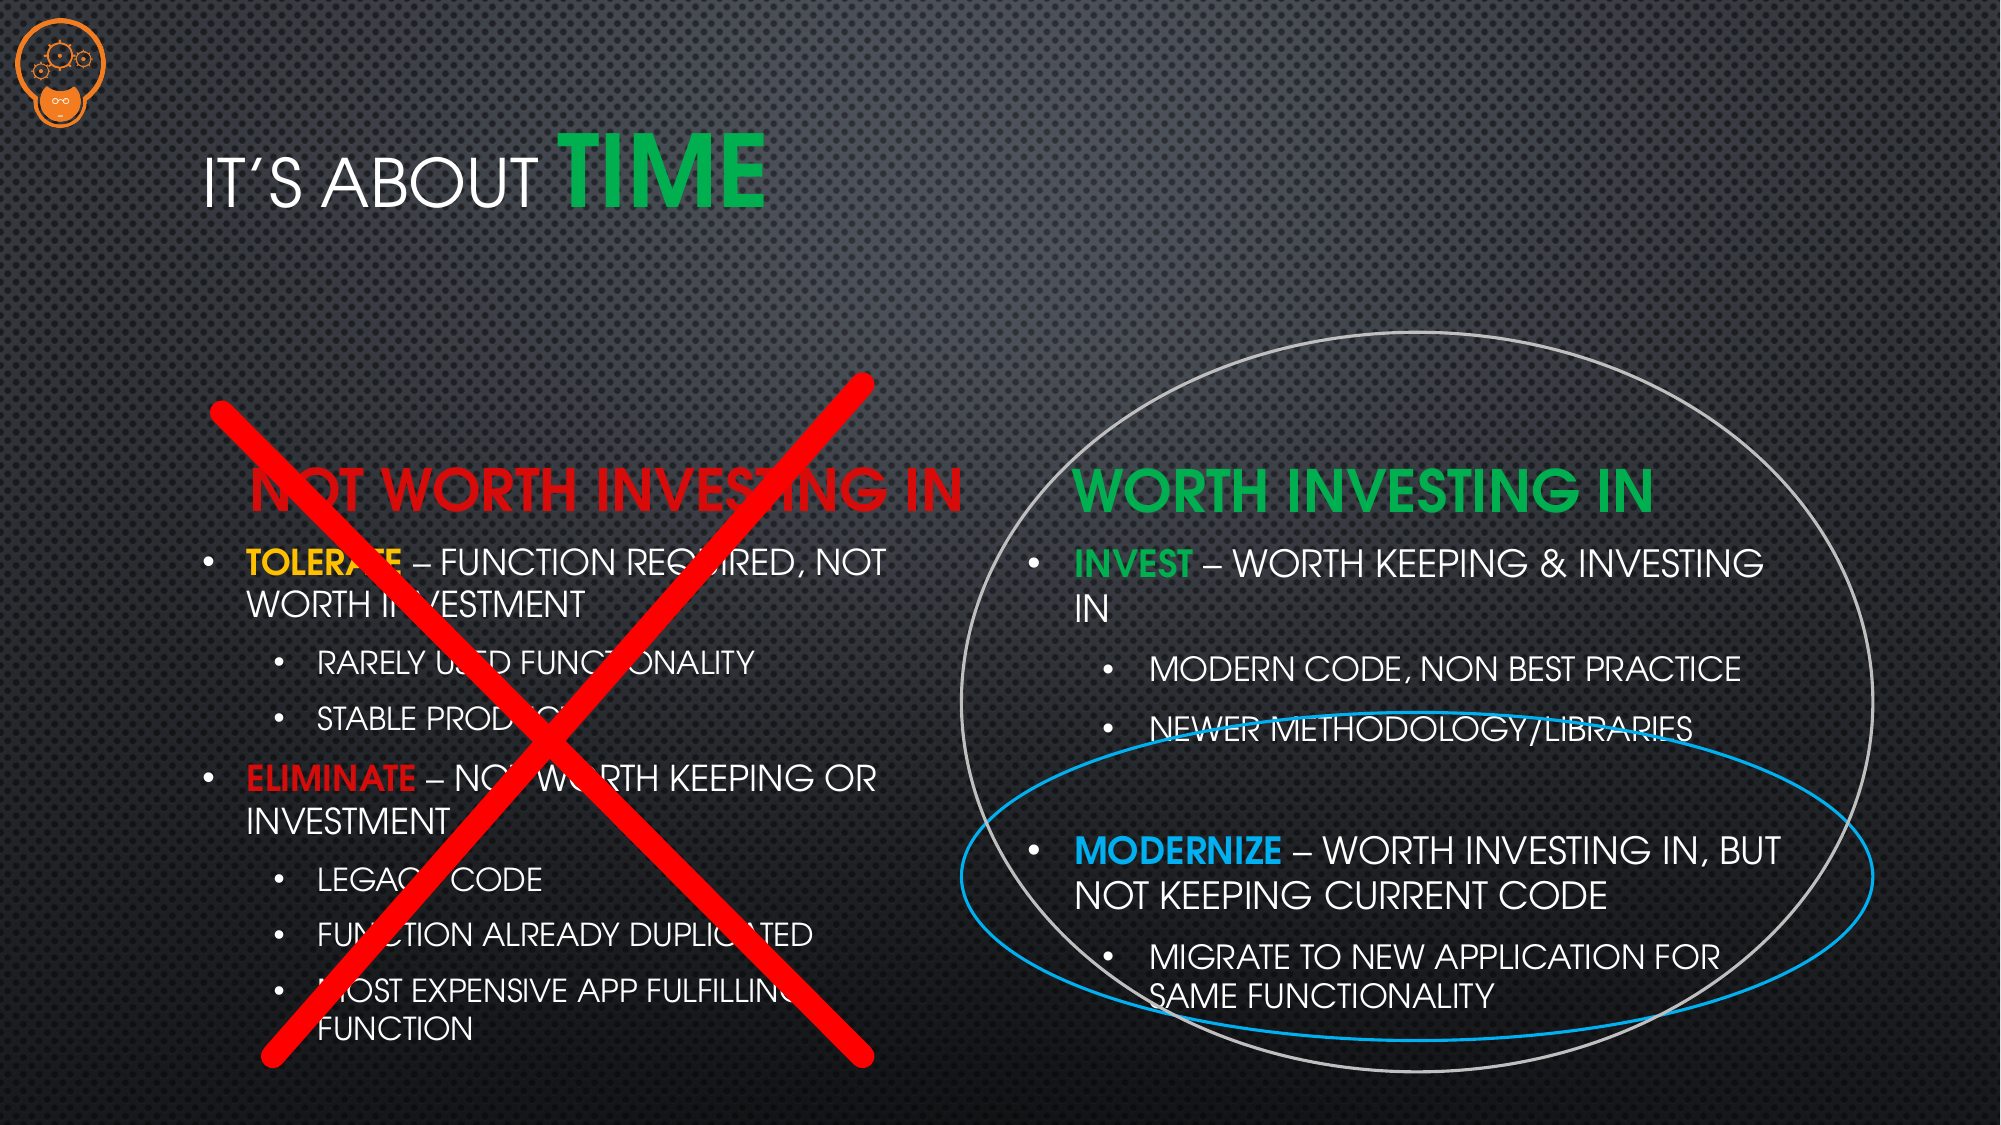

# It’s About TIME

Not Worth Investing In
Worth Investing In
Tolerate – Function Required, Not Worth Investment
Rarely Used Functionality
Stable Product
Eliminate – Not Worth Keeping Or Investment
Legacy Code
Function Already Duplicated
Most Expensive App Fulfilling Function
Invest – Worth Keeping & Investing In
Modern Code, Non Best Practice
Newer Methodology/Libraries

Modernize – Worth Investing In, but Not Keeping Current Code
Migrate to New Application for Same Functionality